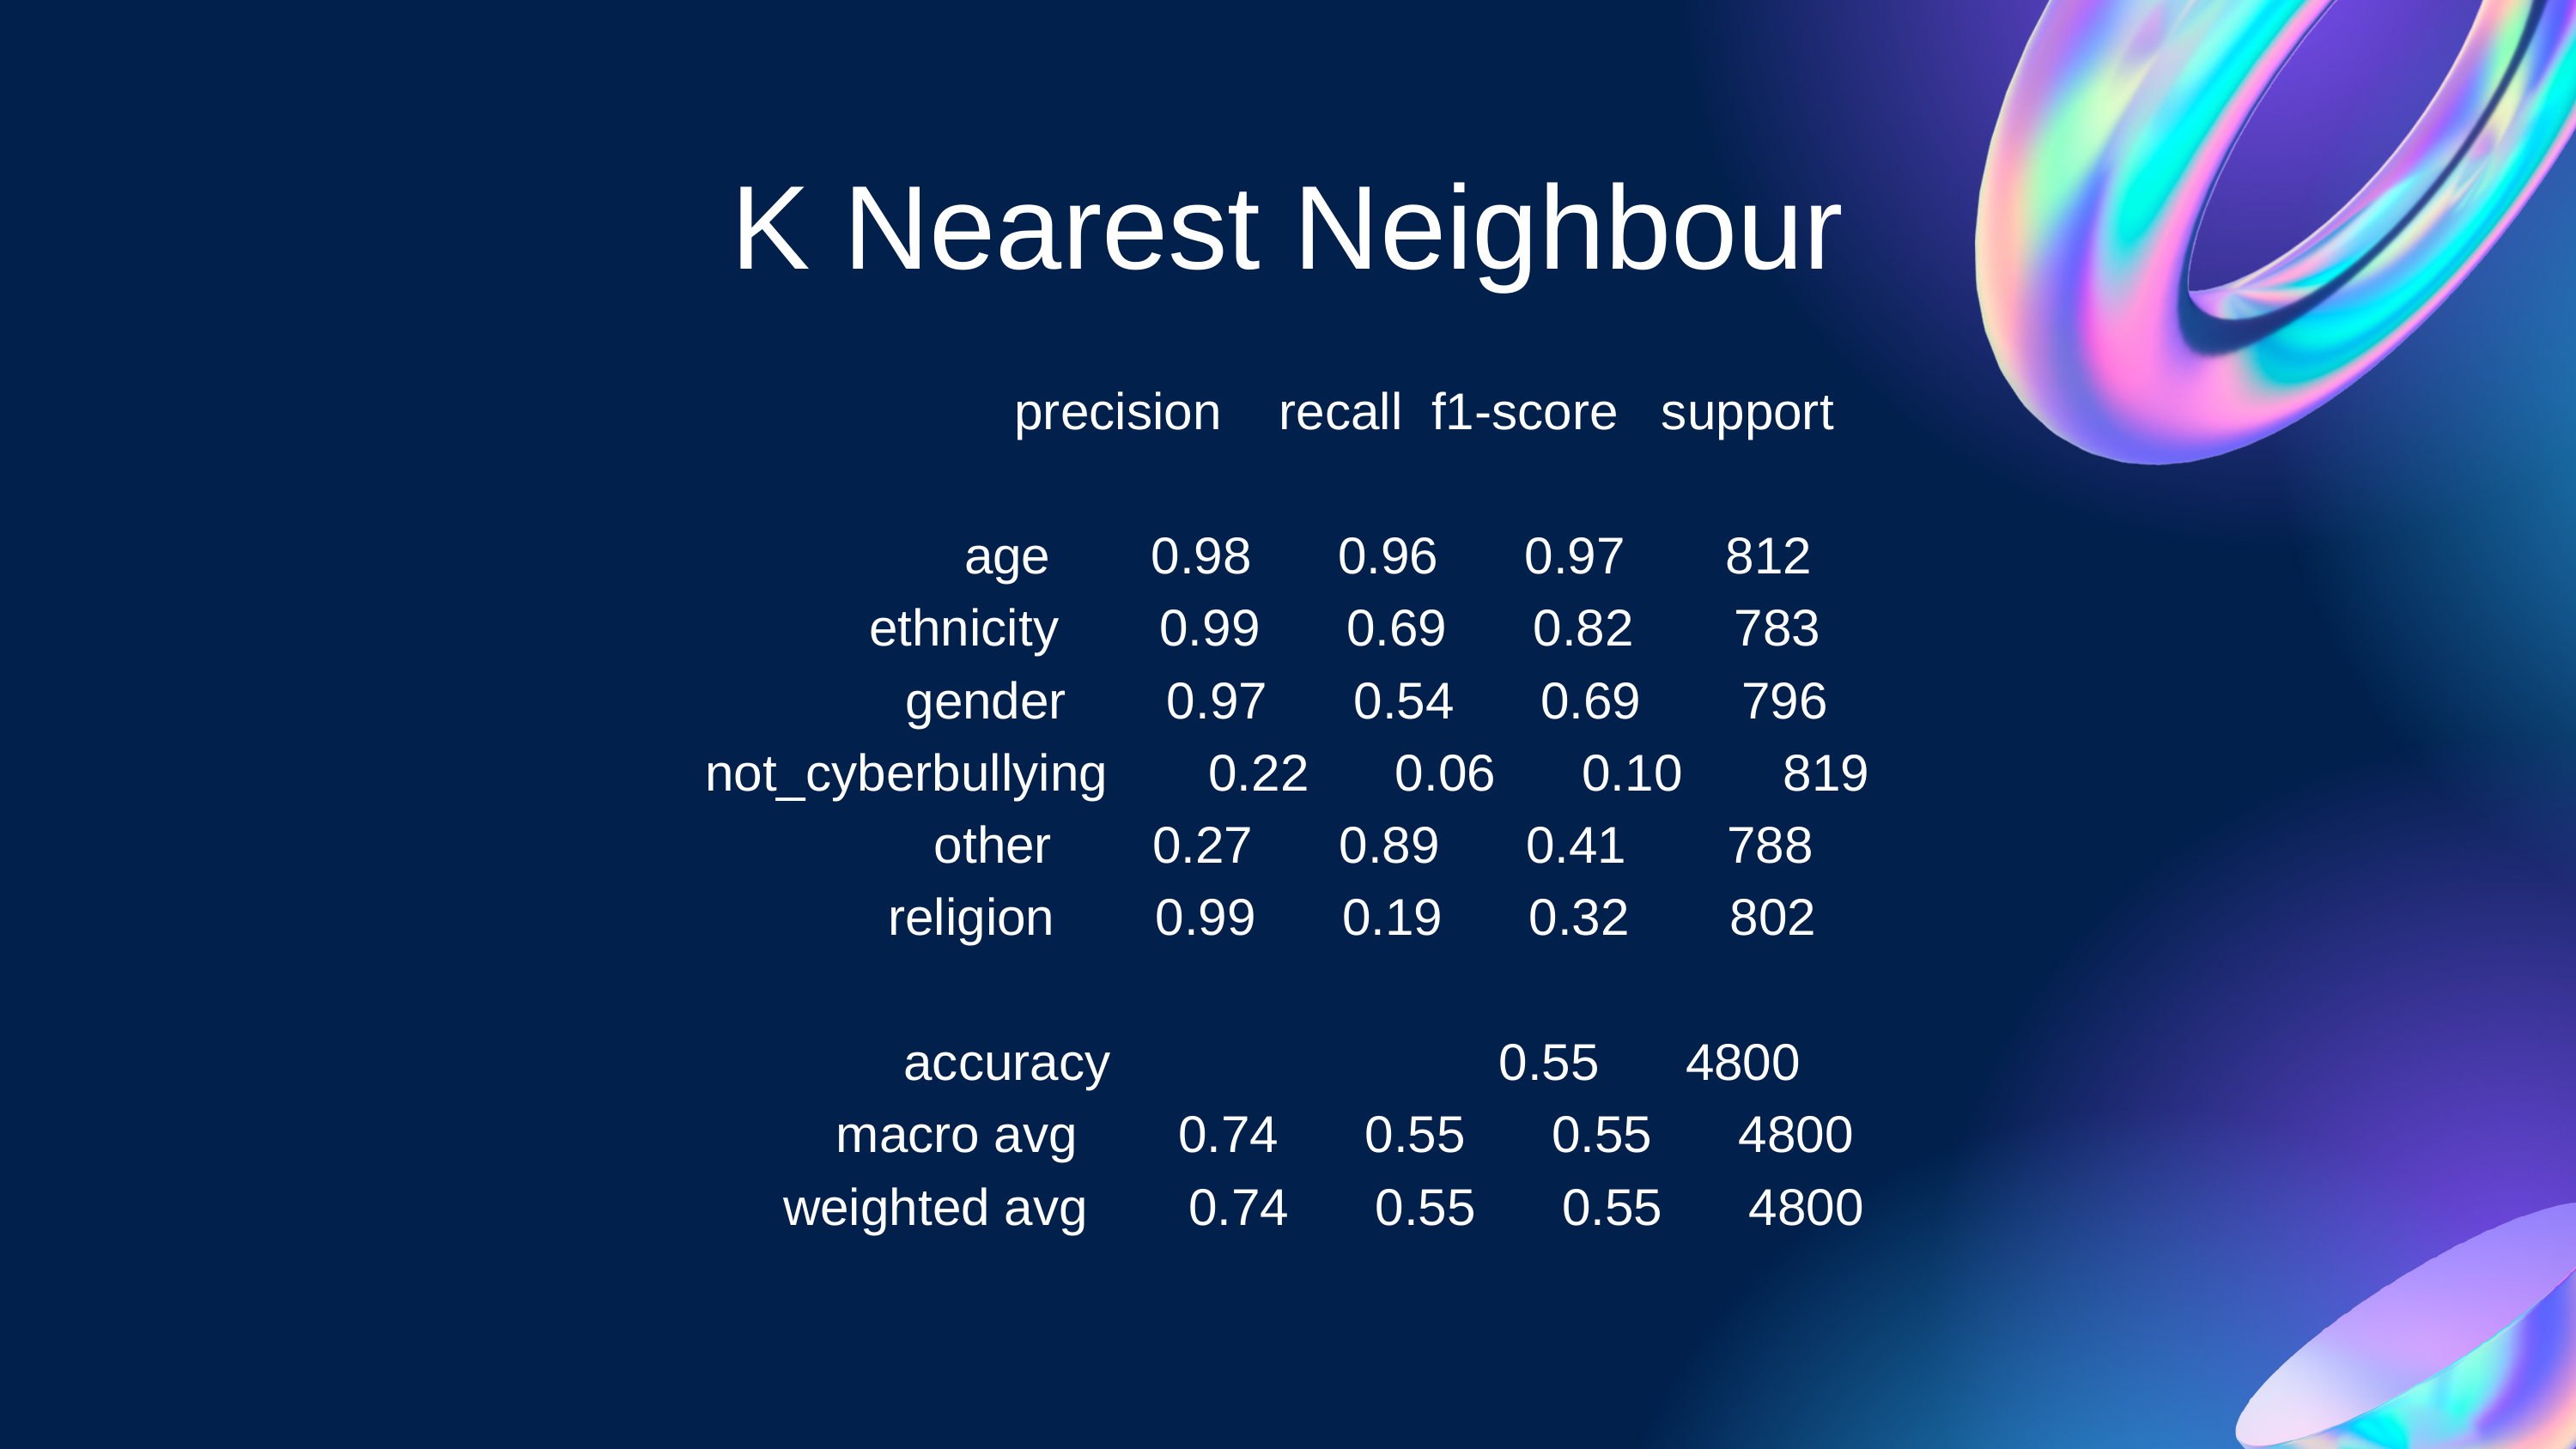

K Nearest Neighbour

                   precision    recall  f1-score   support

              age       0.98      0.96      0.97       812
        ethnicity       0.99      0.69      0.82       783
           gender       0.97      0.54      0.69       796
not_cyberbullying       0.22      0.06      0.10       819
            other       0.27      0.89      0.41       788
         religion       0.99      0.19      0.32       802

         accuracy                           0.55      4800
        macro avg       0.74      0.55      0.55      4800
     weighted avg       0.74      0.55      0.55      4800